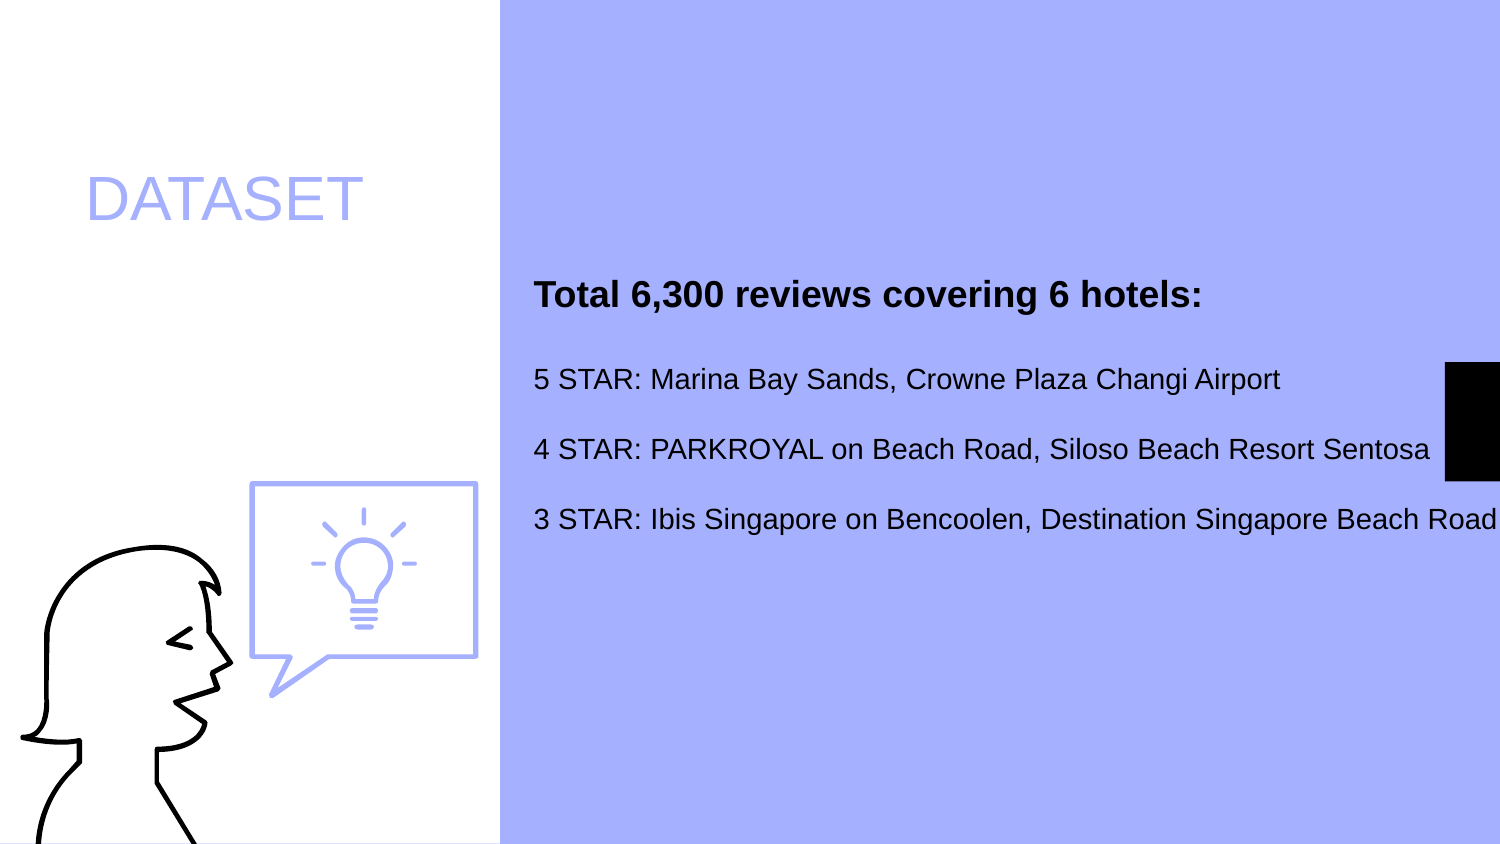

DATASET
Total 6,300 reviews covering 6 hotels:

5 STAR: Marina Bay Sands, Crowne Plaza Changi Airport

4 STAR: PARKROYAL on Beach Road, Siloso Beach Resort Sentosa

3 STAR: Ibis Singapore on Bencoolen, Destination Singapore Beach Road